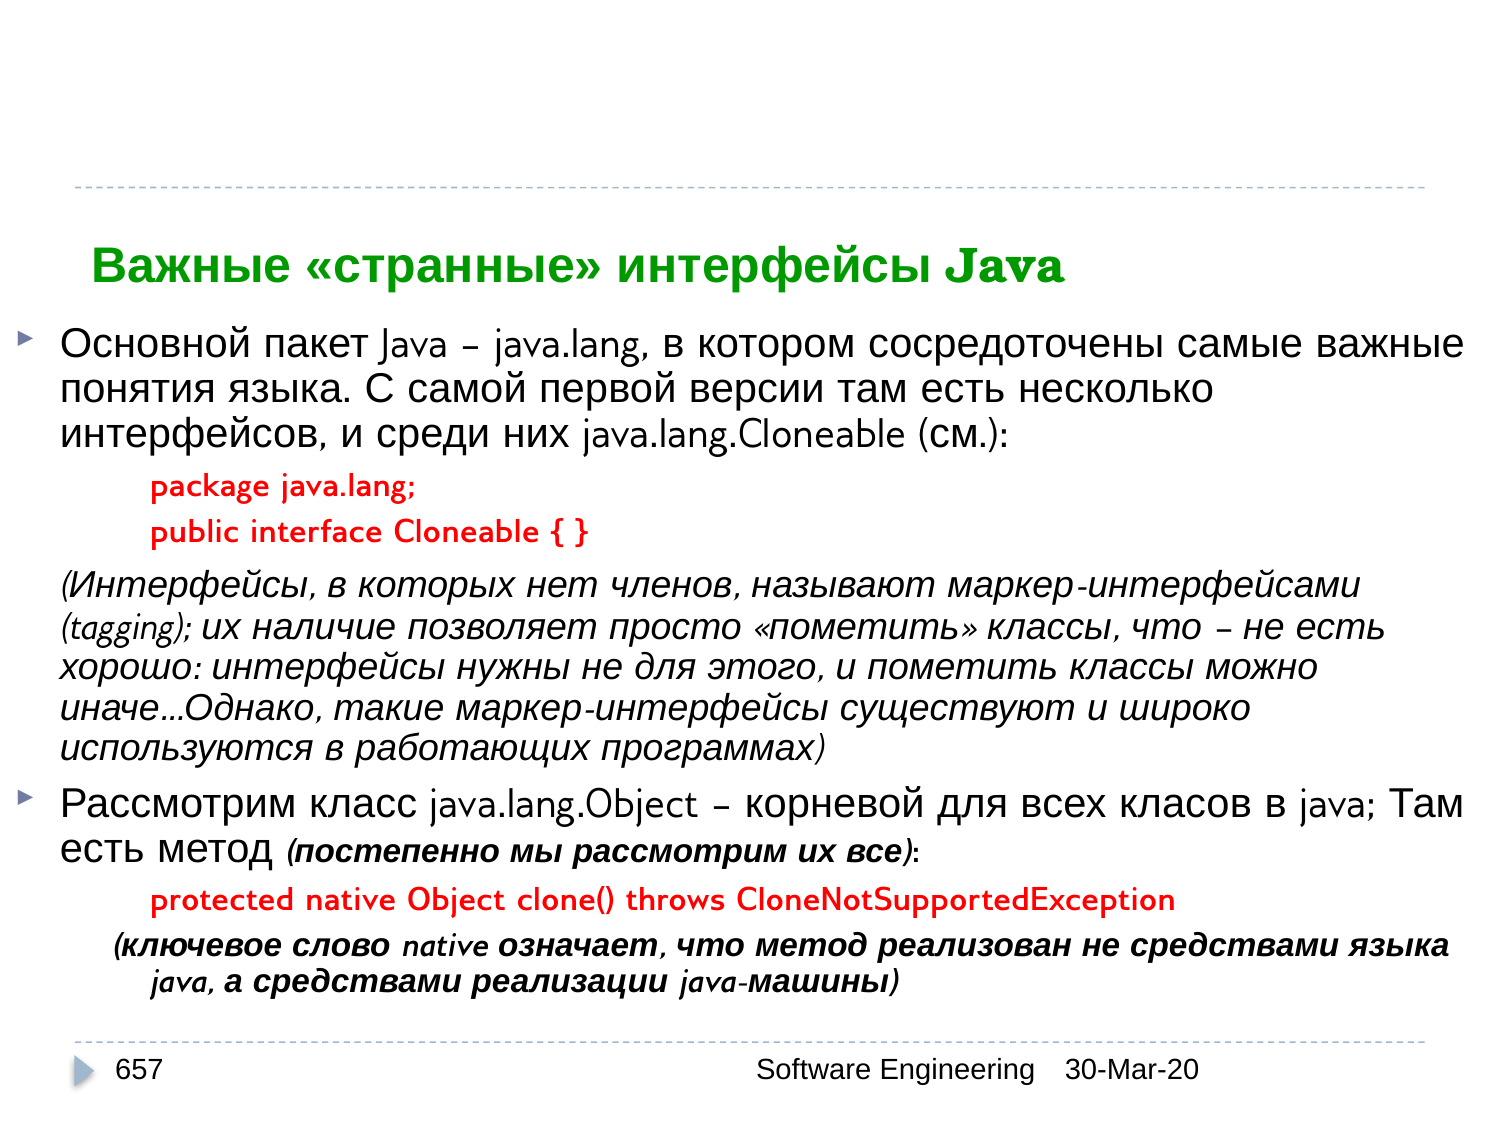

# Важные «странные» интерфейсы Java
Основной пакет Java – java.lang, в котором сосредоточены самые важные понятия языка. С самой первой версии там есть несколько интерфейсов, и среди них java.lang.Cloneable (см.):
	package java.lang;
	public interface Cloneable { }
	(Интерфейсы, в которых нет членов, называют маркер-интерфейсами (tagging); их наличие позволяет просто «пометить» классы, что – не есть хорошо: интерфейсы нужны не для этого, и пометить классы можно иначе...Однако, такие маркер-интерфейсы существуют и широко используются в работающих программах)
Рассмотрим класс java.lang.Object – корневой для всех класов в java; Там есть метод (постепенно мы рассмотрим их все):
	protected native Object clone() throws CloneNotSupportedException
(ключевое слово native означает, что метод реализован не средствами языка java, а средствами реализации java-машины)
657
Software Engineering
30-Mar-20